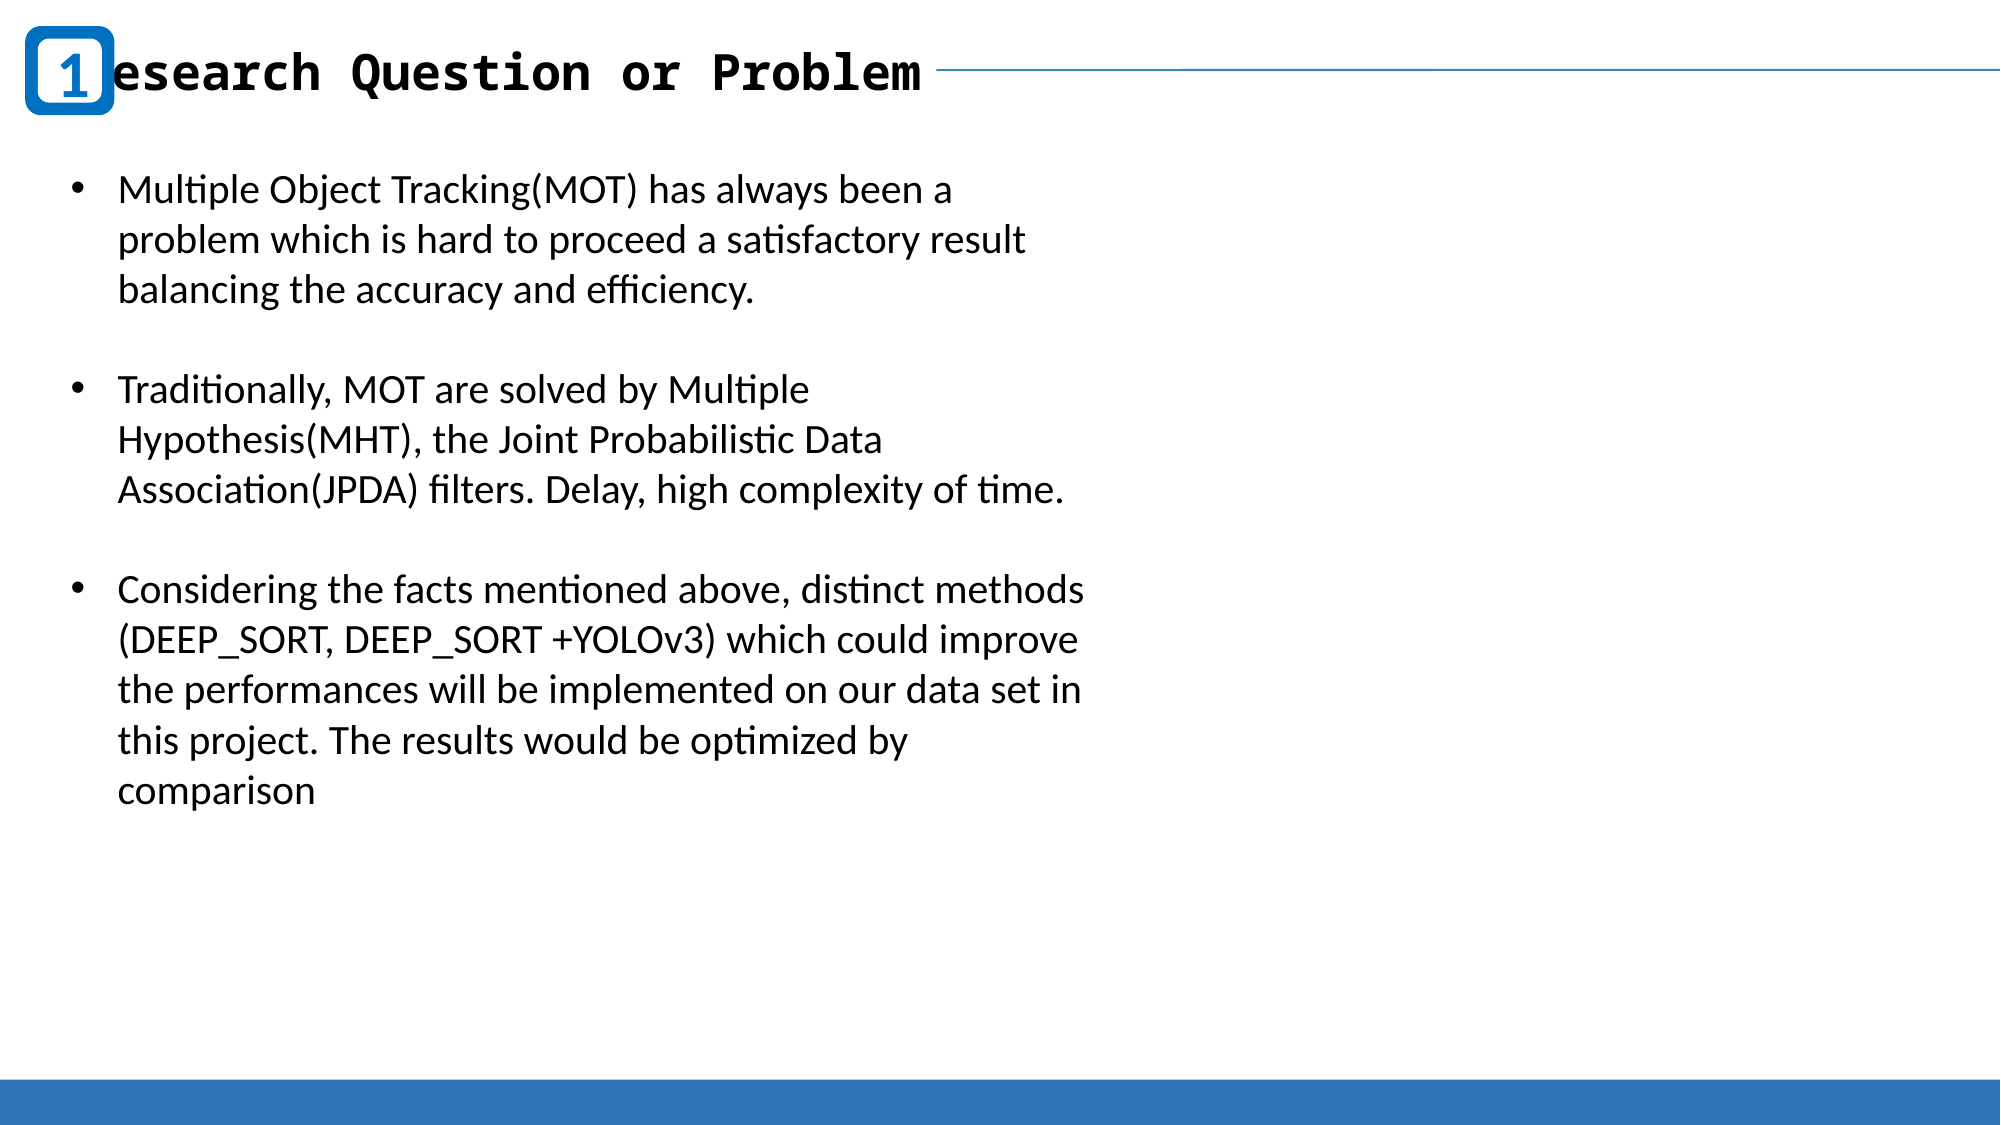

1
Research Question or Problem
Multiple Object Tracking(MOT) has always been a problem which is hard to proceed a satisfactory result balancing the accuracy and efficiency.

Traditionally, MOT are solved by Multiple Hypothesis(MHT), the Joint Probabilistic Data Association(JPDA) filters. Delay, high complexity of time.

Considering the facts mentioned above, distinct methods (DEEP_SORT, DEEP_SORT +YOLOv3) which could improve the performances will be implemented on our data set in this project. The results would be optimized by comparison